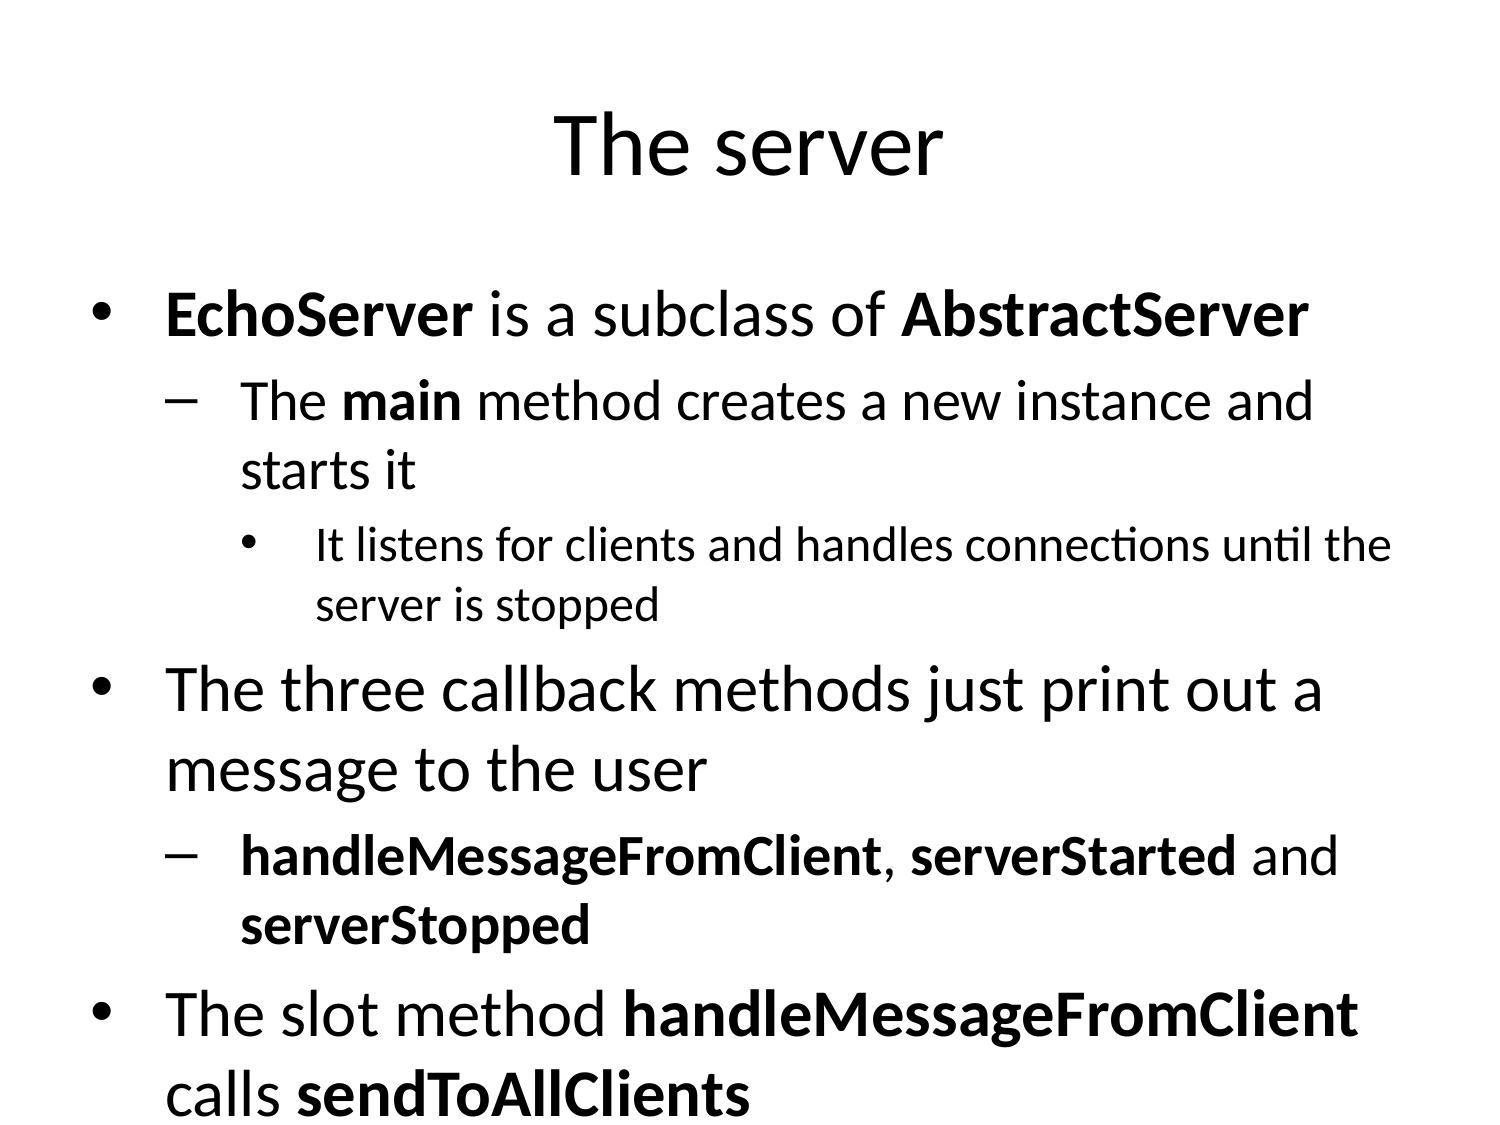

# The server
EchoServer is a subclass of AbstractServer
The main method creates a new instance and starts it
It listens for clients and handles connections until the server is stopped
The three callback methods just print out a message to the user
handleMessageFromClient, serverStarted and serverStopped
The slot method handleMessageFromClient calls sendToAllClients
This echoes any messages